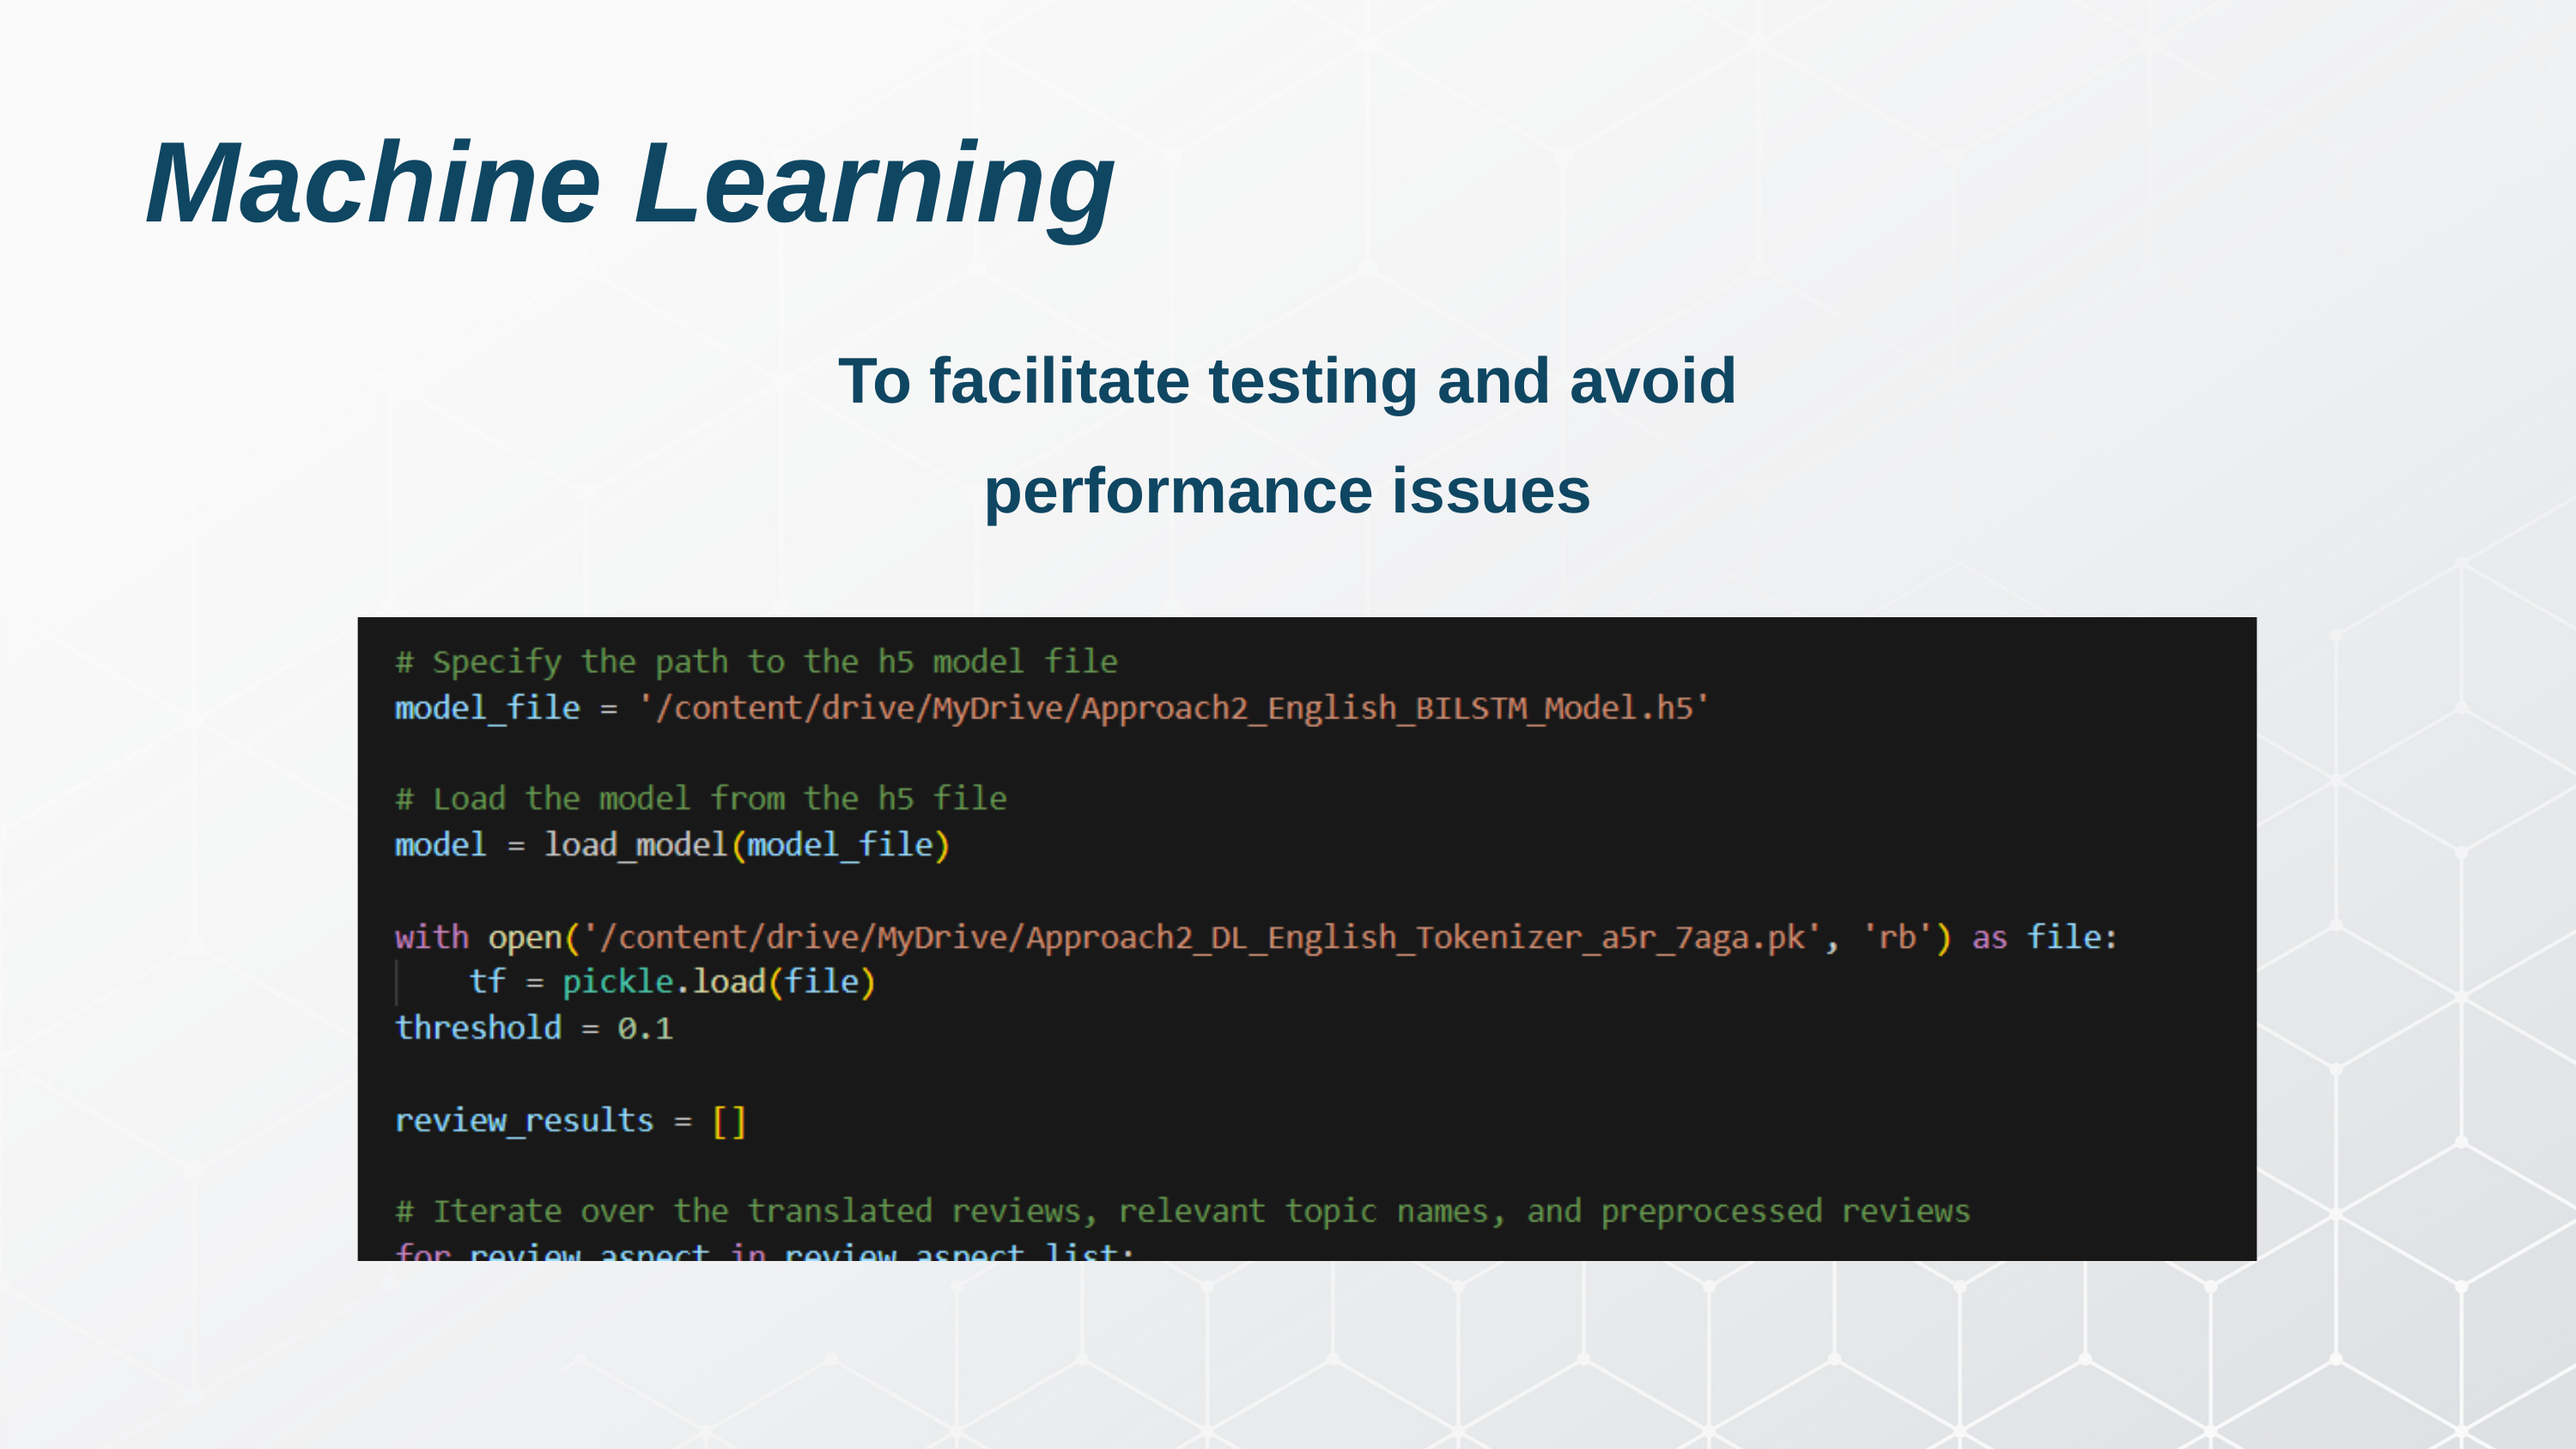

Machine Learning
To facilitate testing and avoid performance issues